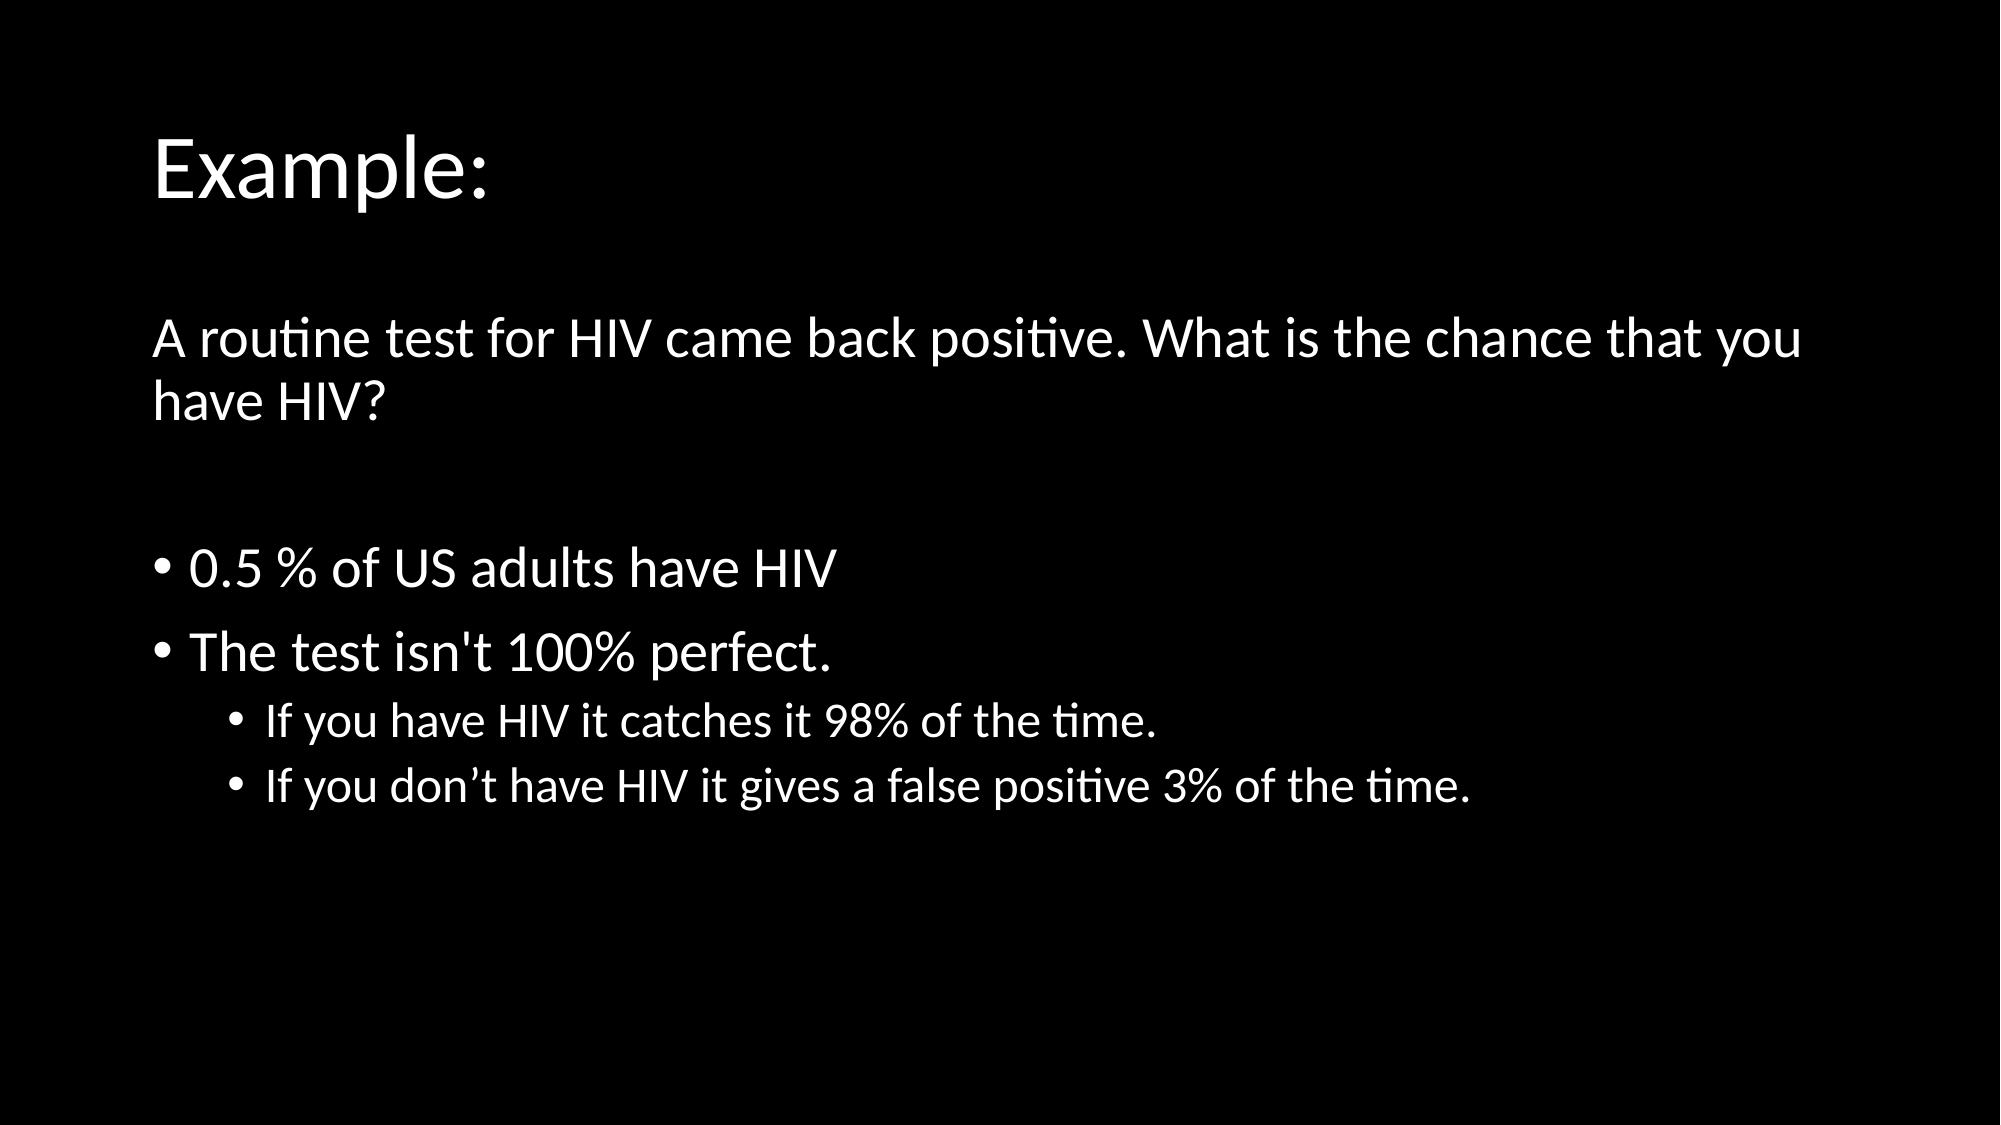

# Example:
A routine test for HIV came back positive. What is the chance that you have HIV?

0.5 % of US adults have HIV
The test isn't 100% perfect.
If you have HIV it catches it 98% of the time.
If you don’t have HIV it gives a false positive 3% of the time.